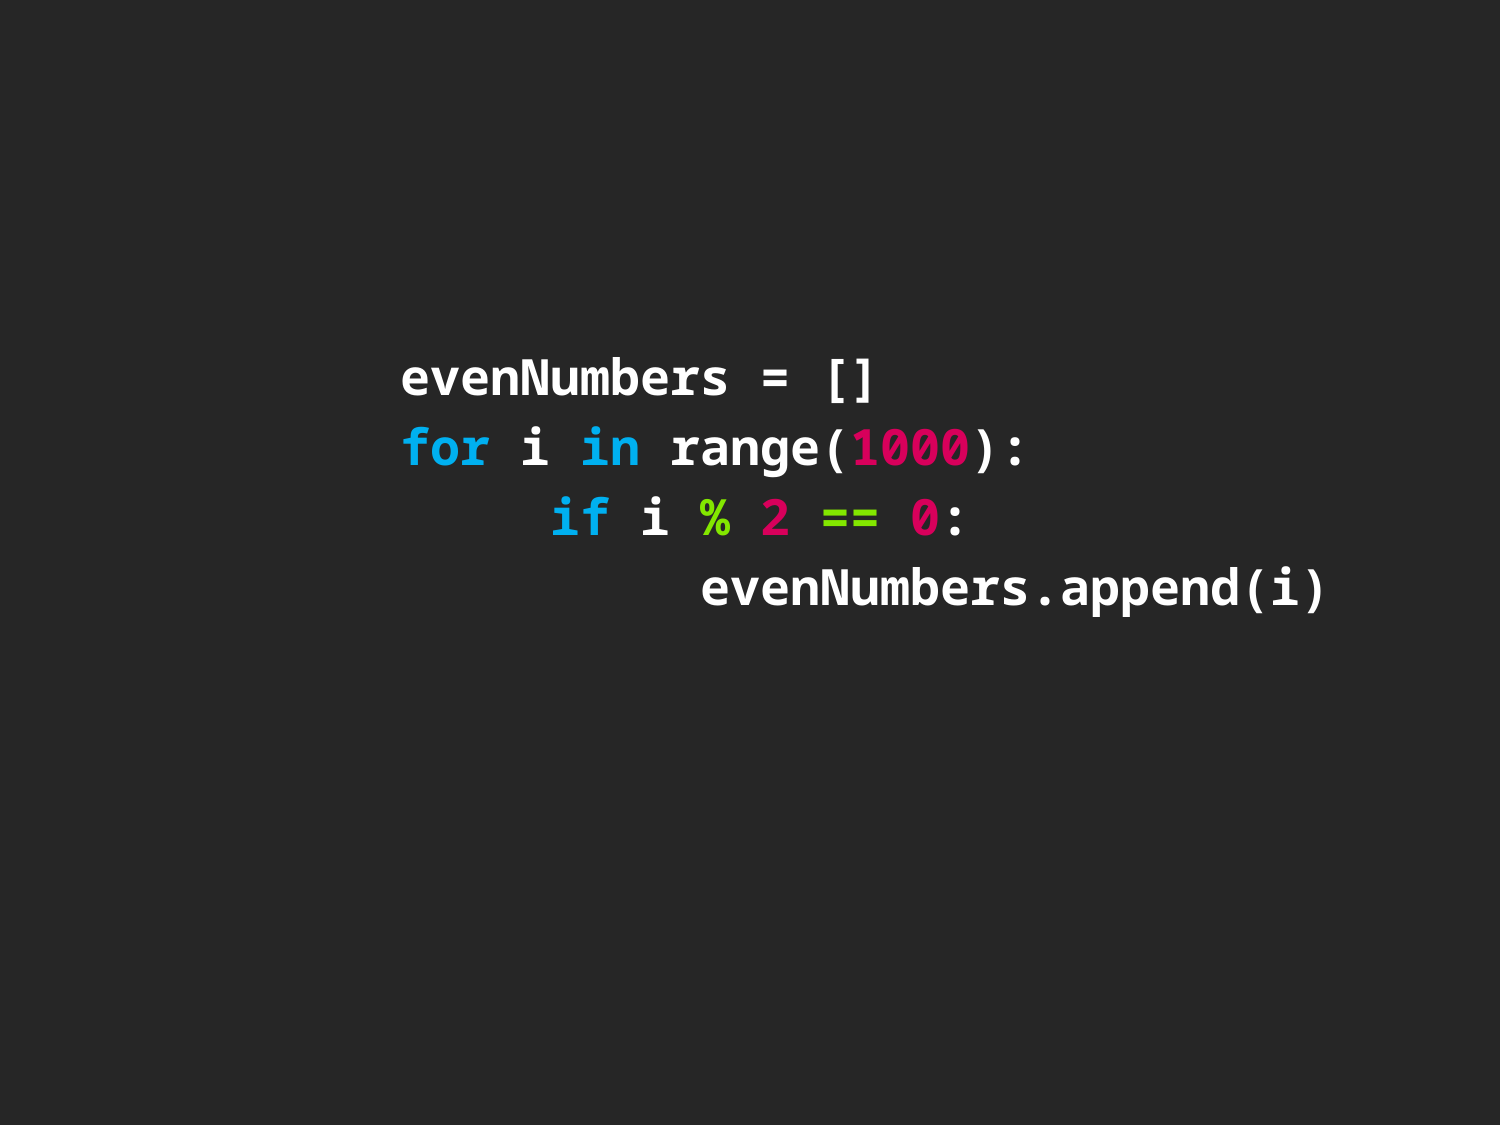

evenNumbers = []
			for i in range(1000):
				if i % 2 == 0:
					evenNumbers.append(i)